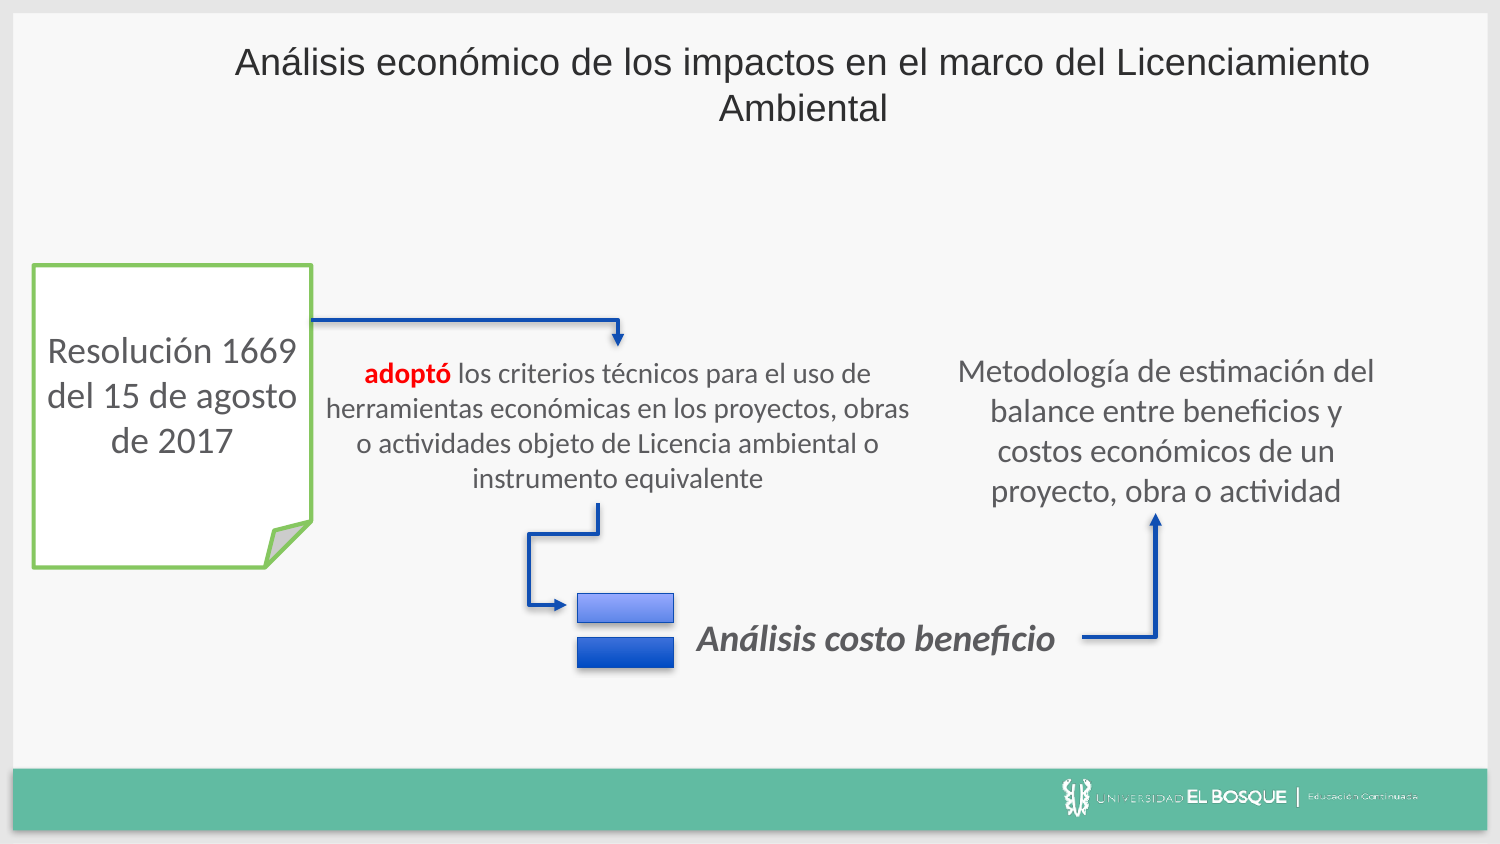

# Análisis económico de los impactos en el marco del Licenciamiento Ambiental

Resolución 1669 del 15 de agosto de 2017

Metodología de estimación del balance entre beneficios y costos económicos de un proyecto, obra o actividad
adoptó los criterios técnicos para el uso de herramientas económicas en los proyectos, obras o actividades objeto de Licencia ambiental o instrumento equivalente

Análisis costo beneficio